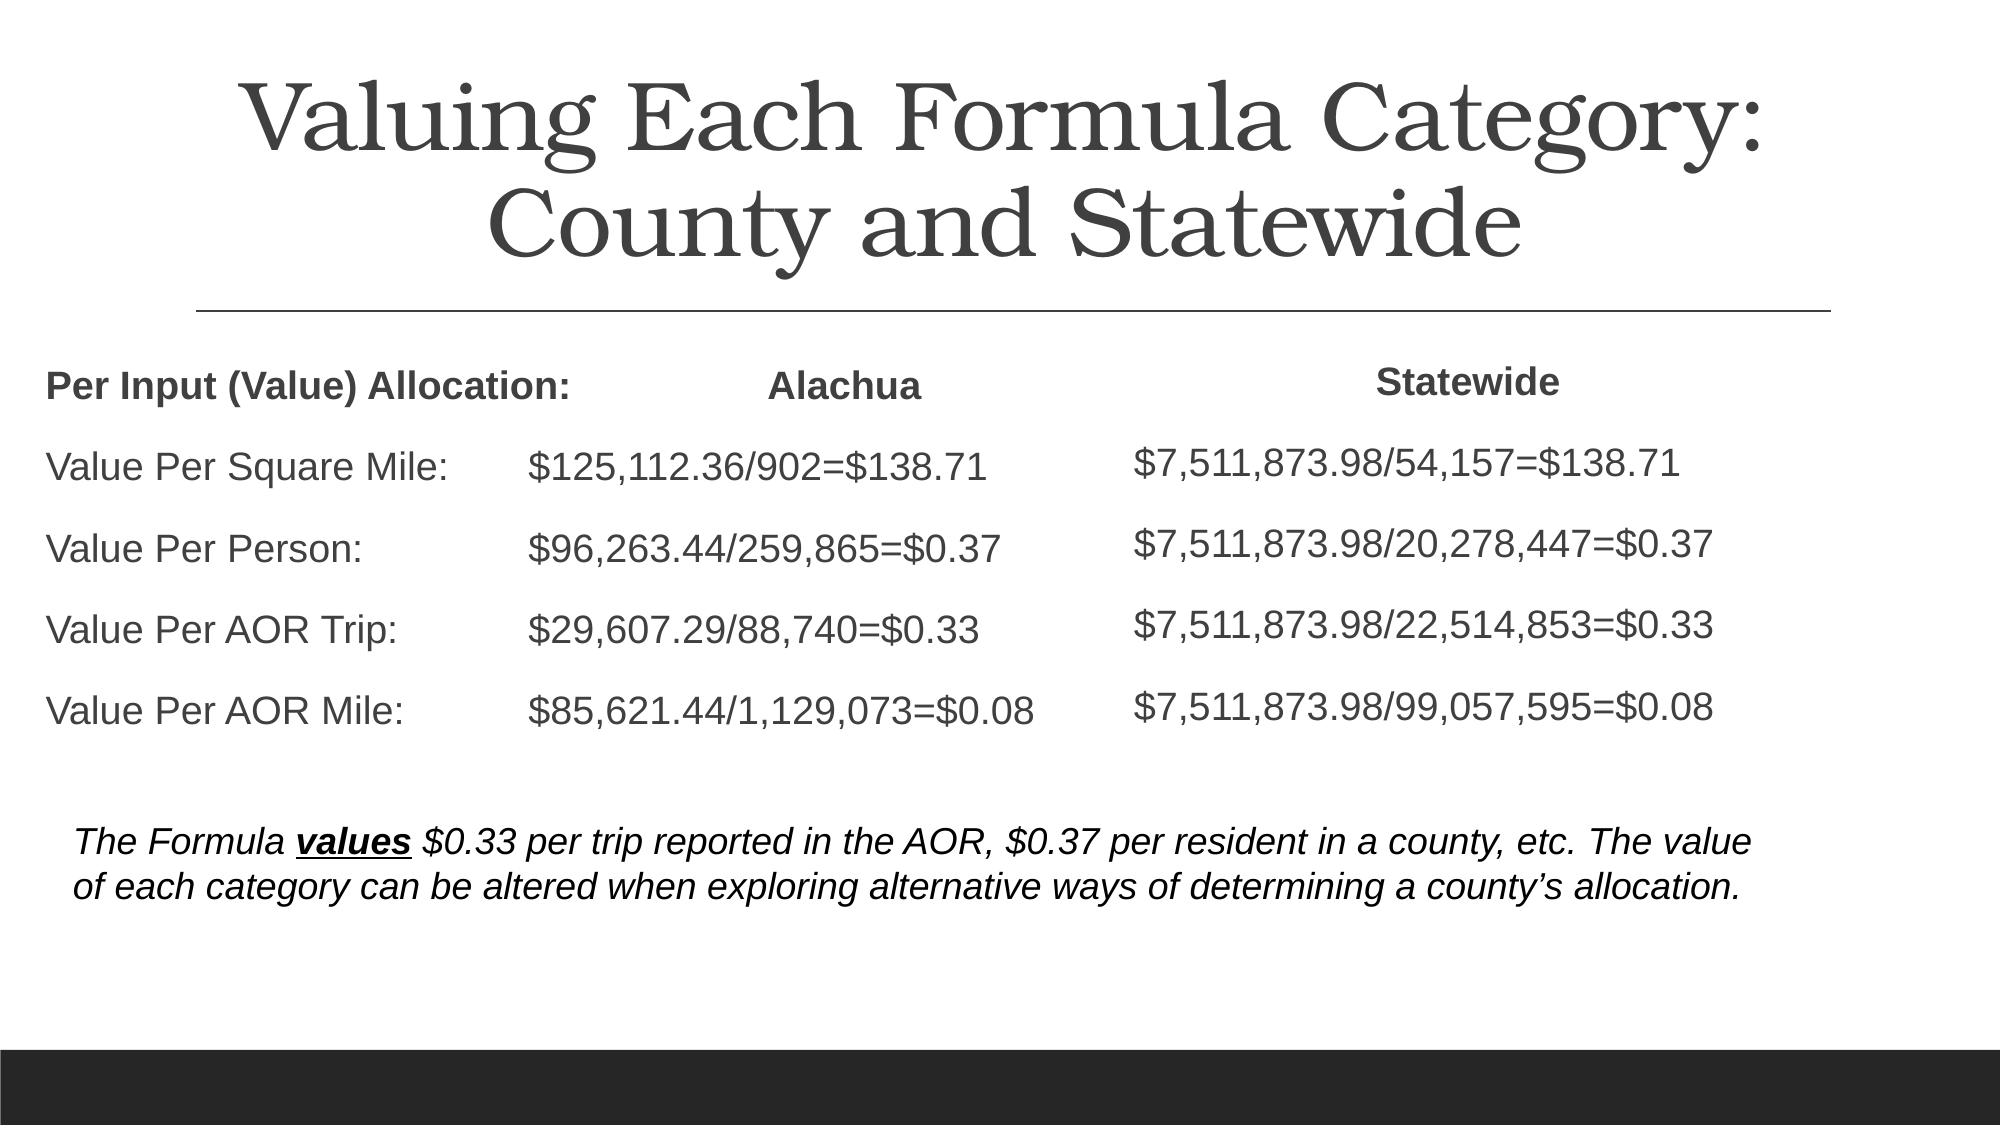

# Valuing Each Formula Category: County and Statewide
                      Statewide
$7,511,873.98/54,157=$138.71
$7,511,873.98/20,278,447=$0.37
$7,511,873.98/22,514,853=$0.33
$7,511,873.98/99,057,595=$0.08
Per Input (Value) Allocation:                  Alachua
Value Per Square Mile: 	   $125,112.36/902=$138.71
Value Per Person:	   $96,263.44/259,865=$0.37
Value Per AOR Trip:	   $29,607.29/88,740=$0.33
Value Per AOR Mile:	   $85,621.44/1,129,073=$0.08
The Formula values $0.33 per trip reported in the AOR, $0.37 per resident in a county, etc. The value of each category can be altered when exploring alternative ways of determining a county’s allocation.